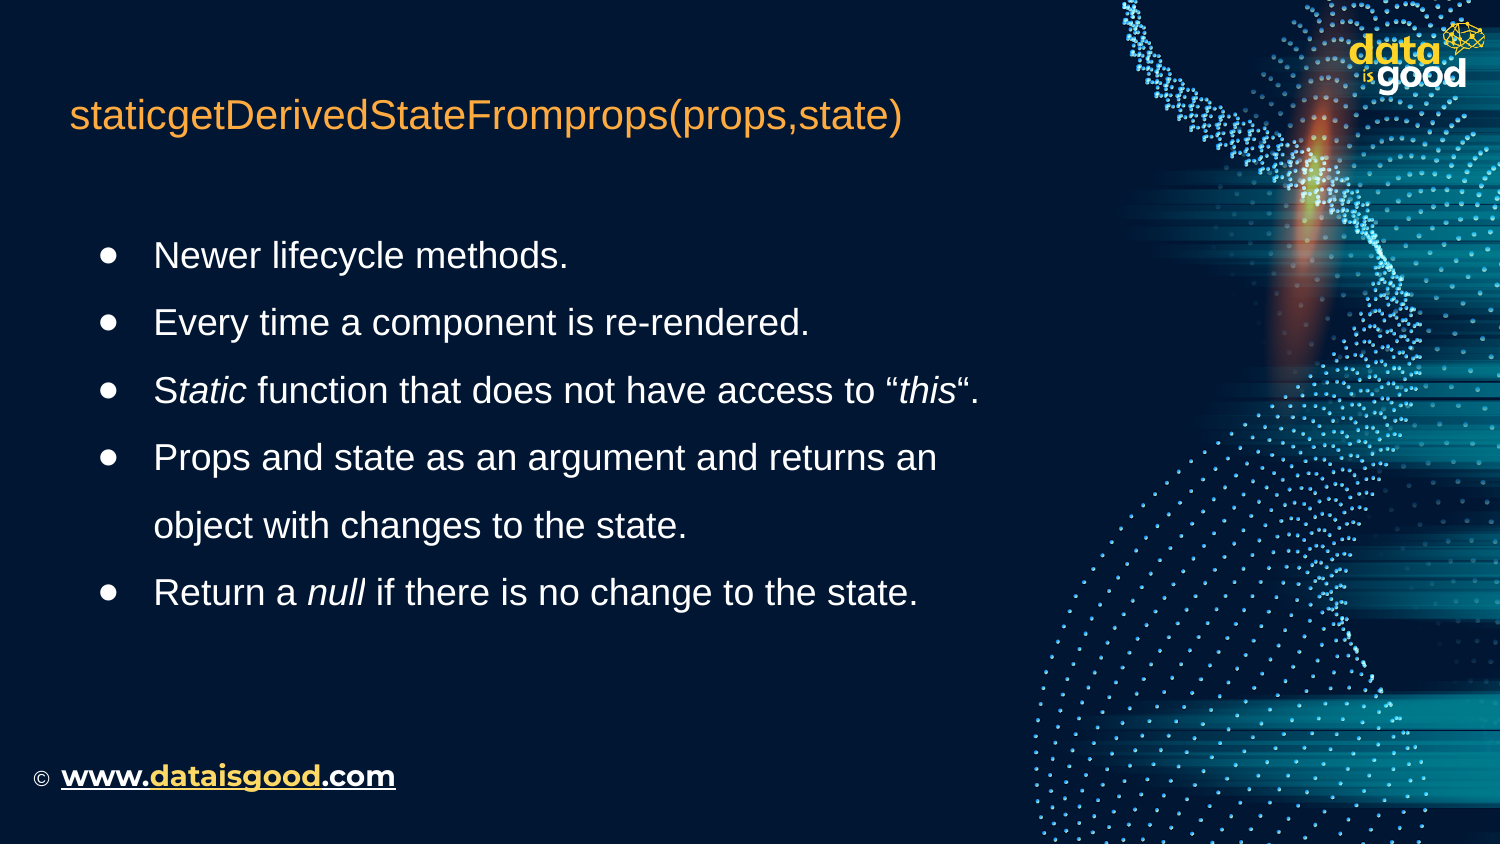

# staticgetDerivedStateFromprops(props,state)
Newer lifecycle methods.
Every time a component is re-rendered.
Static function that does not have access to “this“.
Props and state as an argument and returns an object with changes to the state.
Return a null if there is no change to the state.